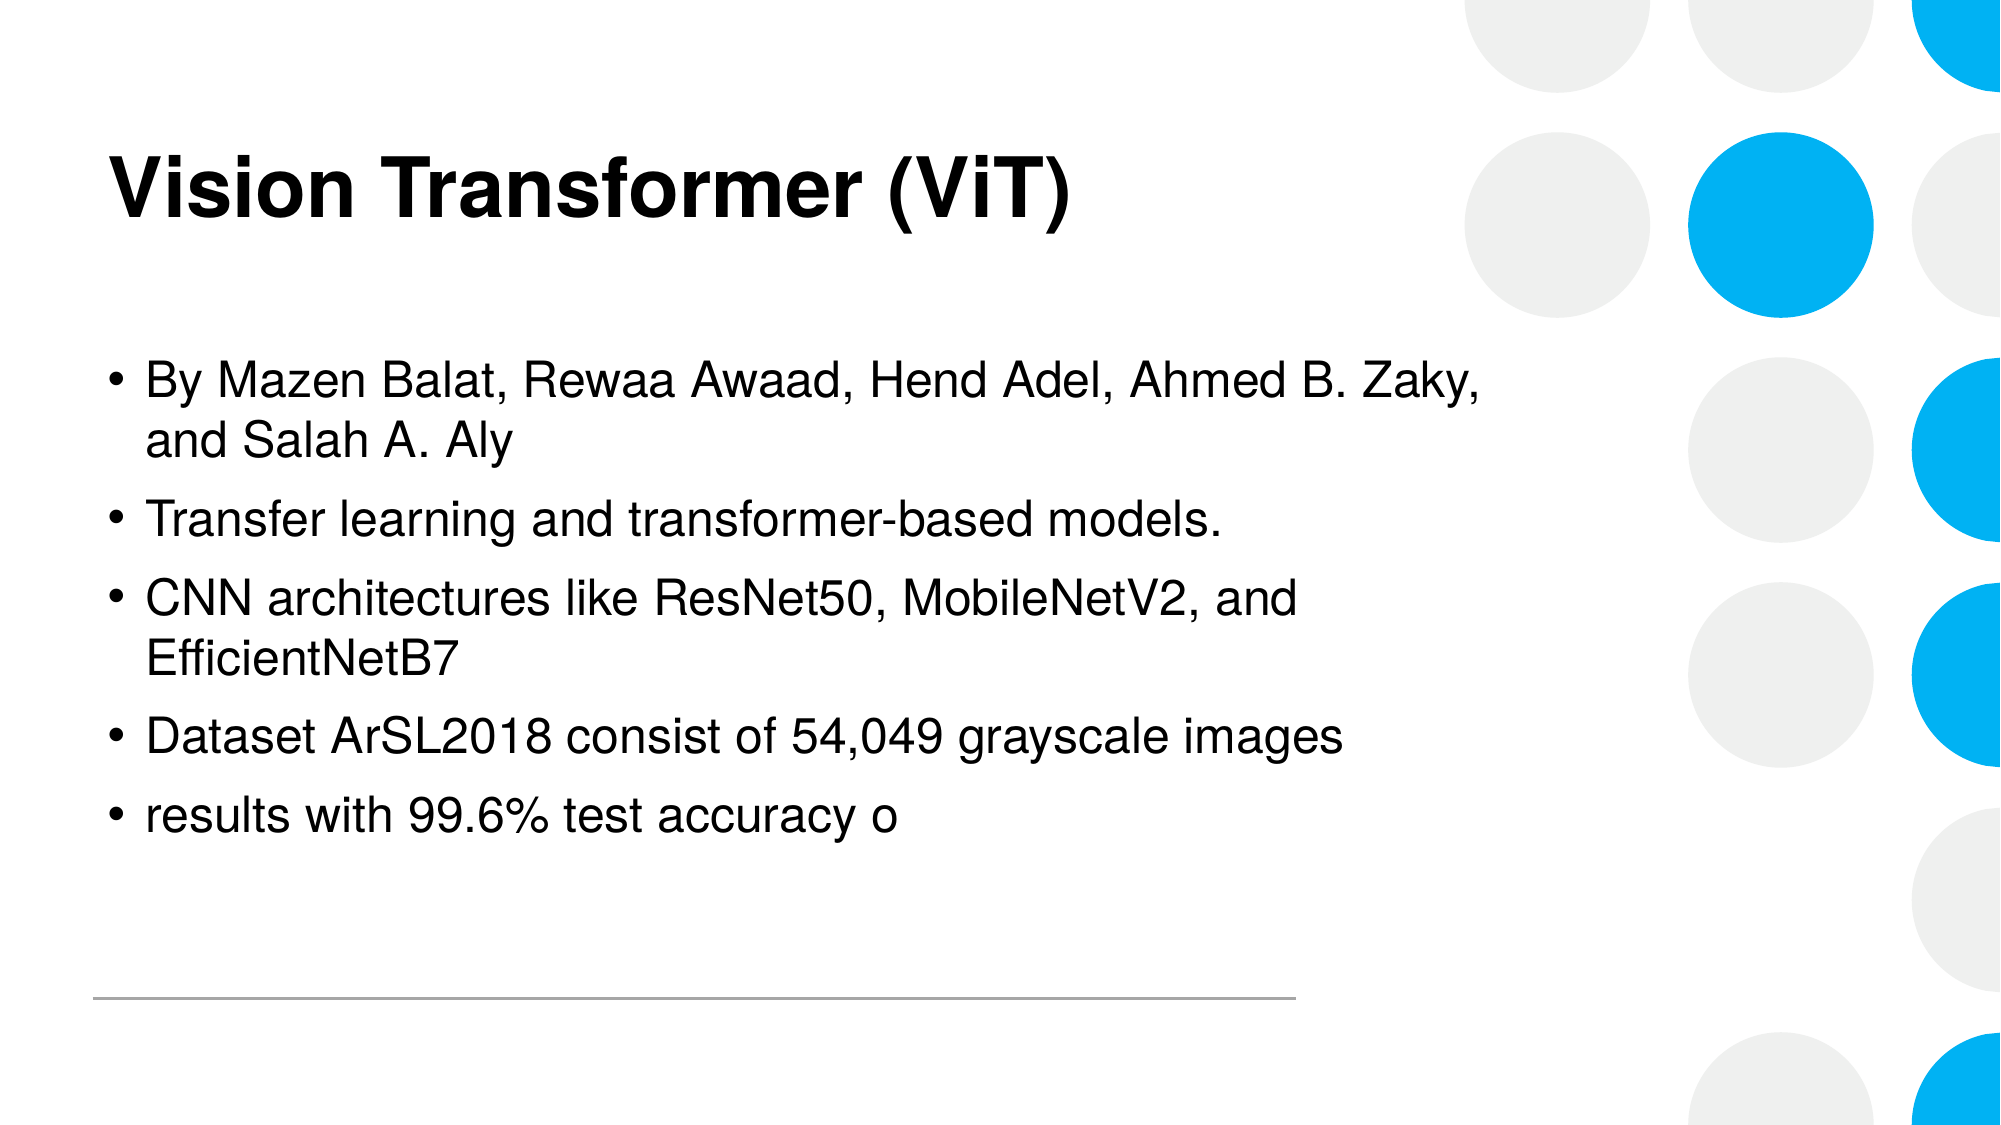

# Vision Transformer (ViT)

By Mazen Balat, Rewaa Awaad, Hend Adel, Ahmed B. Zaky, and Salah A. Aly
Transfer learning and transformer-based models.
CNN architectures like ResNet50, MobileNetV2, and EfficientNetB7
Dataset ArSL2018 consist of 54,049 grayscale images
results with 99.6% test accuracy o